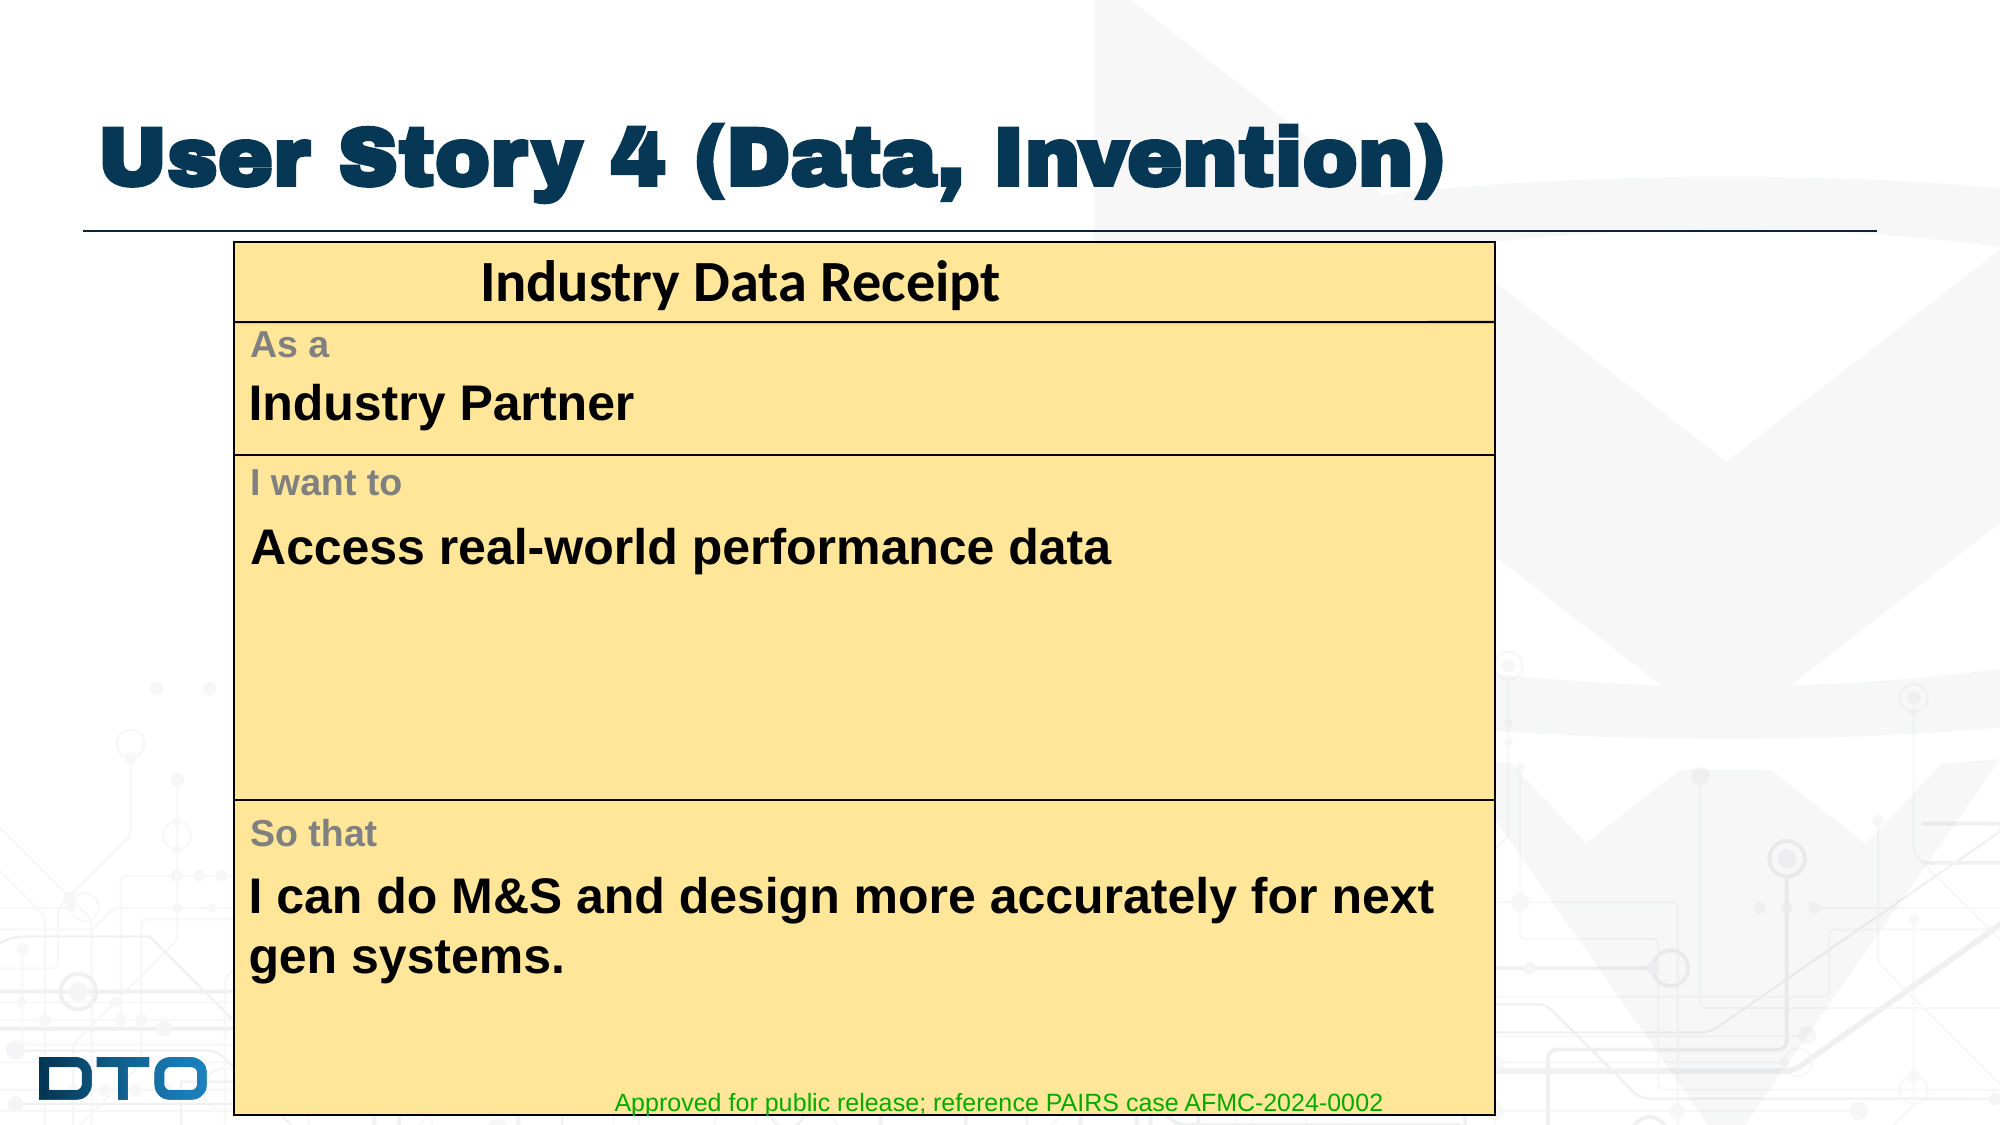

# User Story 4 (Data, Invention)
Industry Data Receipt

As a
Industry Partner
I want to
Access real-world performance data
So that
I can do M&S and design more accurately for next gen systems.
Approved for public release; reference PAIRS case AFMC-2024-0002